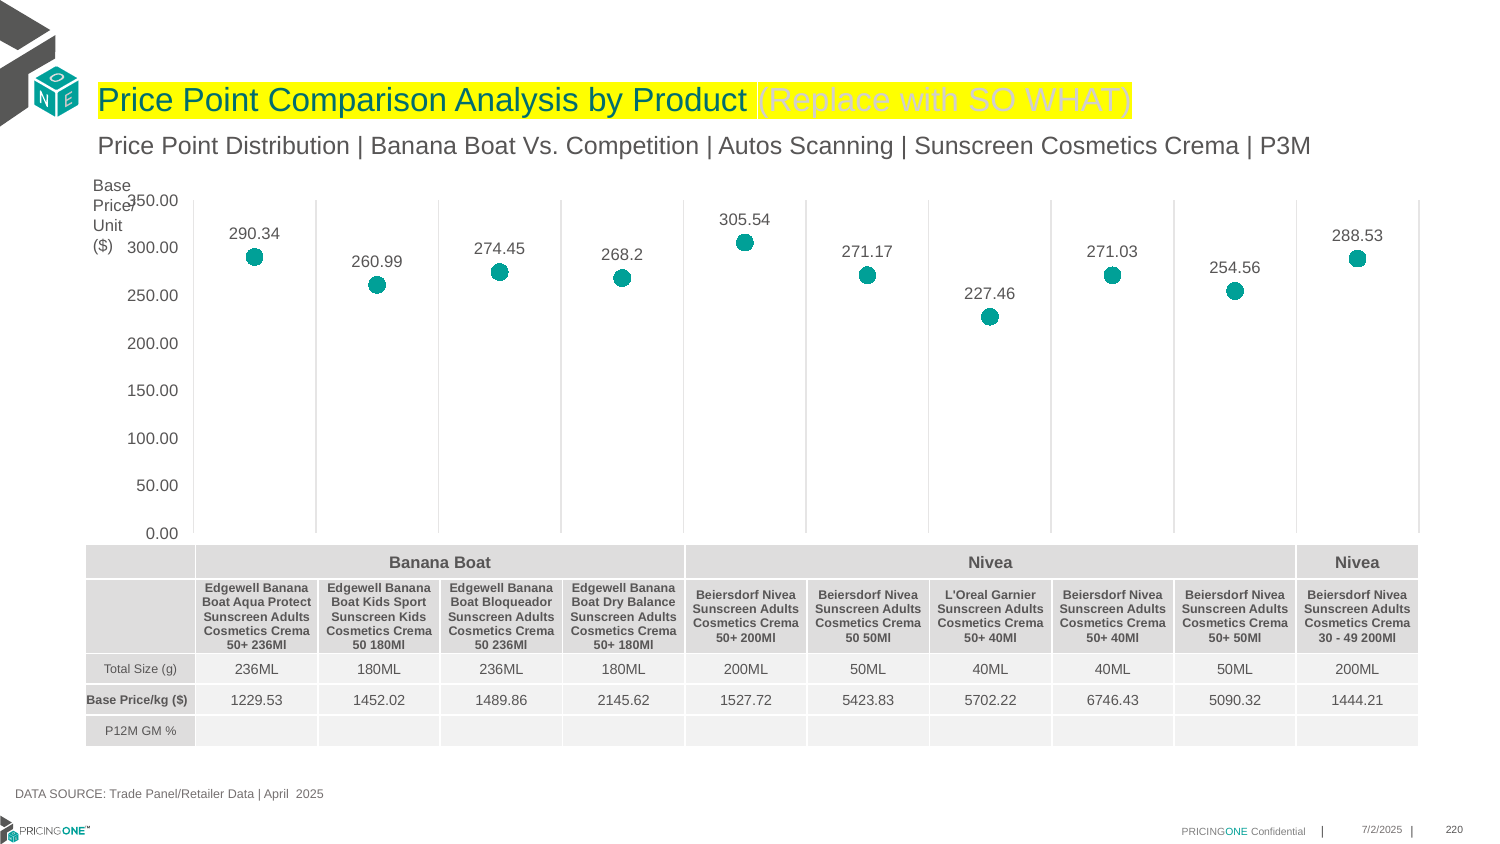

# Price Point Comparison Analysis by Product (Replace with SO WHAT)
Price Point Distribution | Banana Boat Vs. Competition | Autos Scanning | Sunscreen Cosmetics Crema | P3M
Base Price/Unit ($)

### Chart

| Category | Base Price/Unit |
|---|---|
| Edgewell Banana Boat Aqua Protect Sunscreen Adults Cosmetics Crema 50+ 236Ml | 290.34 |
| Edgewell Banana Boat Kids Sport Sunscreen Kids Cosmetics Crema 50 180Ml | 260.99 |
| Edgewell Banana Boat Bloqueador Sunscreen Adults Cosmetics Crema 50 236Ml | 274.45 |
| Edgewell Banana Boat Dry Balance Sunscreen Adults Cosmetics Crema 50+ 180Ml | 268.2 |
| Beiersdorf Nivea Sunscreen Adults Cosmetics Crema 50+ 200Ml | 305.54 |
| Beiersdorf Nivea Sunscreen Adults Cosmetics Crema 50 50Ml | 271.17 |
| L'Oreal Garnier Sunscreen Adults Cosmetics Crema 50+ 40Ml | 227.46 |
| Beiersdorf Nivea Sunscreen Adults Cosmetics Crema 50+ 40Ml | 271.03 |
| Beiersdorf Nivea Sunscreen Adults Cosmetics Crema 50+ 50Ml | 254.56 |
| Beiersdorf Nivea Sunscreen Adults Cosmetics Crema 30 - 49 200Ml | 288.53 |
|  | Banana Boat | Banana Boat | Banana Boat | Banana Boat | Nivea | Nivea | Garnier | Nivea | Nivea | Nivea |
| --- | --- | --- | --- | --- | --- | --- | --- | --- | --- | --- |
|  | Edgewell Banana Boat Aqua Protect Sunscreen Adults Cosmetics Crema 50+ 236Ml | Edgewell Banana Boat Kids Sport Sunscreen Kids Cosmetics Crema 50 180Ml | Edgewell Banana Boat Bloqueador Sunscreen Adults Cosmetics Crema 50 236Ml | Edgewell Banana Boat Dry Balance Sunscreen Adults Cosmetics Crema 50+ 180Ml | Beiersdorf Nivea Sunscreen Adults Cosmetics Crema 50+ 200Ml | Beiersdorf Nivea Sunscreen Adults Cosmetics Crema 50 50Ml | L'Oreal Garnier Sunscreen Adults Cosmetics Crema 50+ 40Ml | Beiersdorf Nivea Sunscreen Adults Cosmetics Crema 50+ 40Ml | Beiersdorf Nivea Sunscreen Adults Cosmetics Crema 50+ 50Ml | Beiersdorf Nivea Sunscreen Adults Cosmetics Crema 30 - 49 200Ml |
| Total Size (g) | 236ML | 180ML | 236ML | 180ML | 200ML | 50ML | 40ML | 40ML | 50ML | 200ML |
| Base Price/kg ($) | 1229.53 | 1452.02 | 1489.86 | 2145.62 | 1527.72 | 5423.83 | 5702.22 | 6746.43 | 5090.32 | 1444.21 |
| P12M GM % |  |  |  |  |  |  |  |  |  |  |
DATA SOURCE: Trade Panel/Retailer Data | April  2025

7/2/2025
220